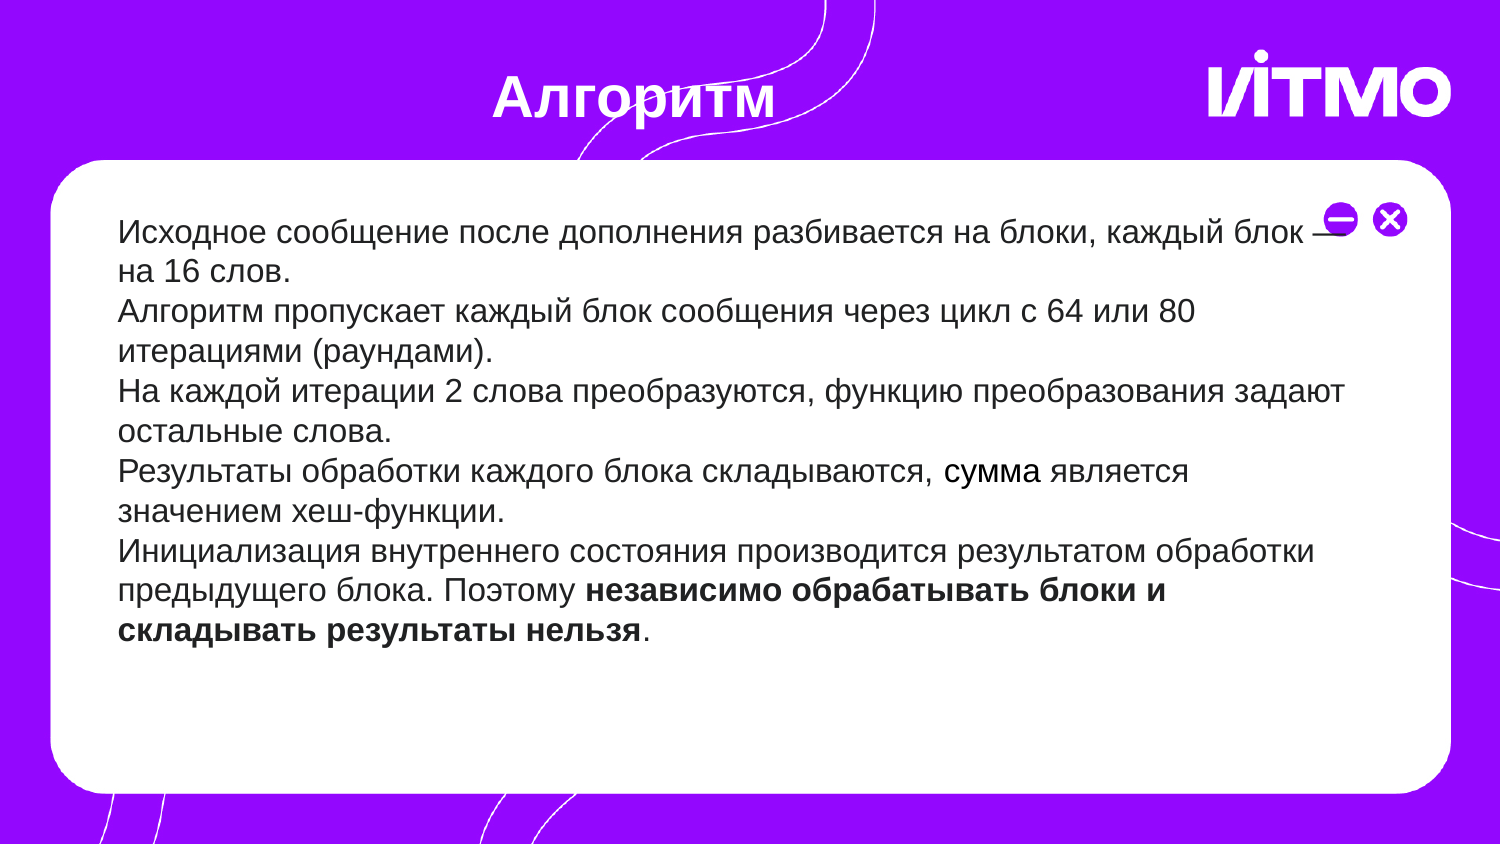

# Алгоритм
Исходное сообщение после дополнения разбивается на блоки, каждый блок — на 16 слов.
Алгоритм пропускает каждый блок сообщения через цикл с 64 или 80 итерациями (раундами).
На каждой итерации 2 слова преобразуются, функцию преобразования задают остальные слова.
Результаты обработки каждого блока складываются, сумма является значением хеш-функции.
Инициализация внутреннего состояния производится результатом обработки предыдущего блока. Поэтому независимо обрабатывать блоки и складывать результаты нельзя.